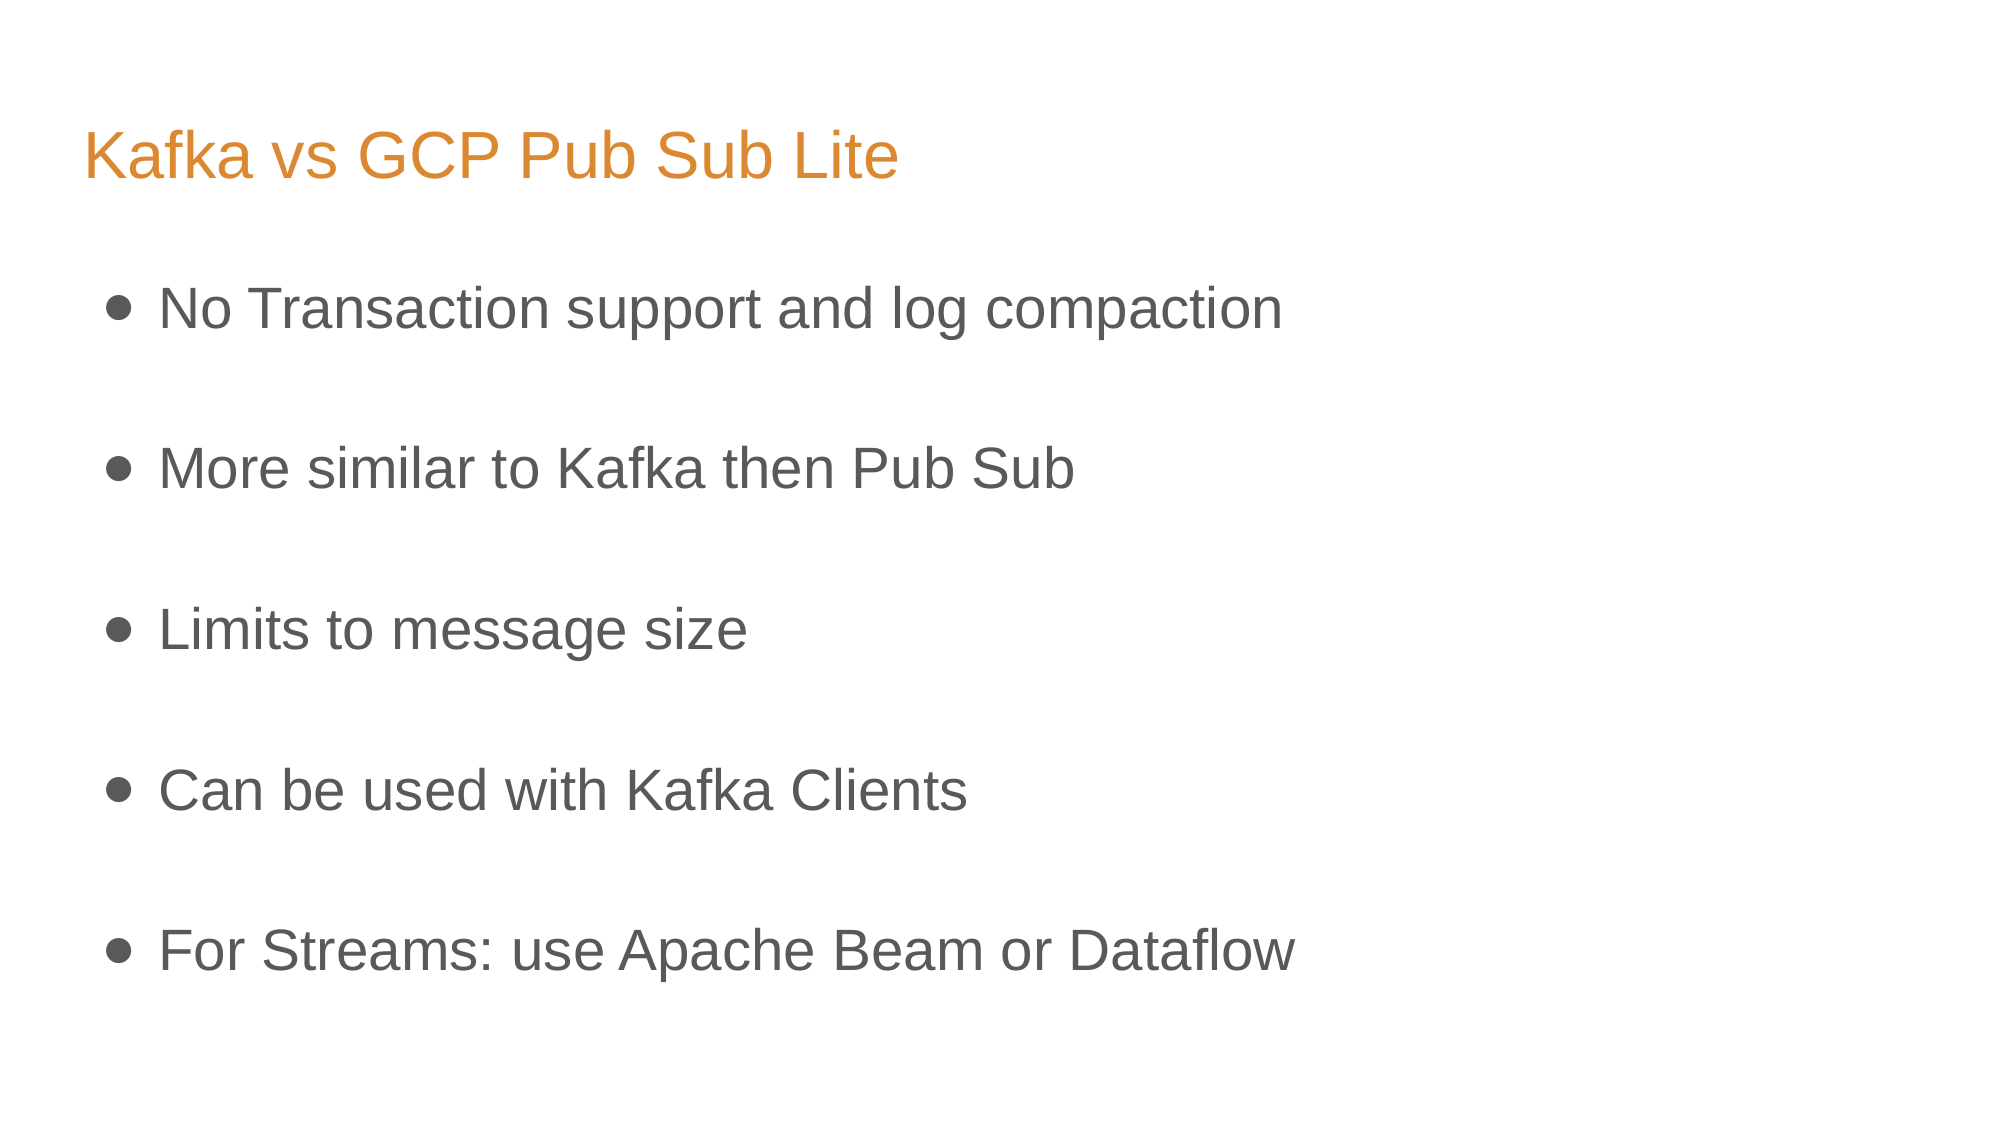

# Kafka vs GCP Pub Sub Lite
No Transaction support and log compaction

More similar to Kafka then Pub Sub

Limits to message size

Can be used with Kafka Clients

For Streams: use Apache Beam or Dataflow